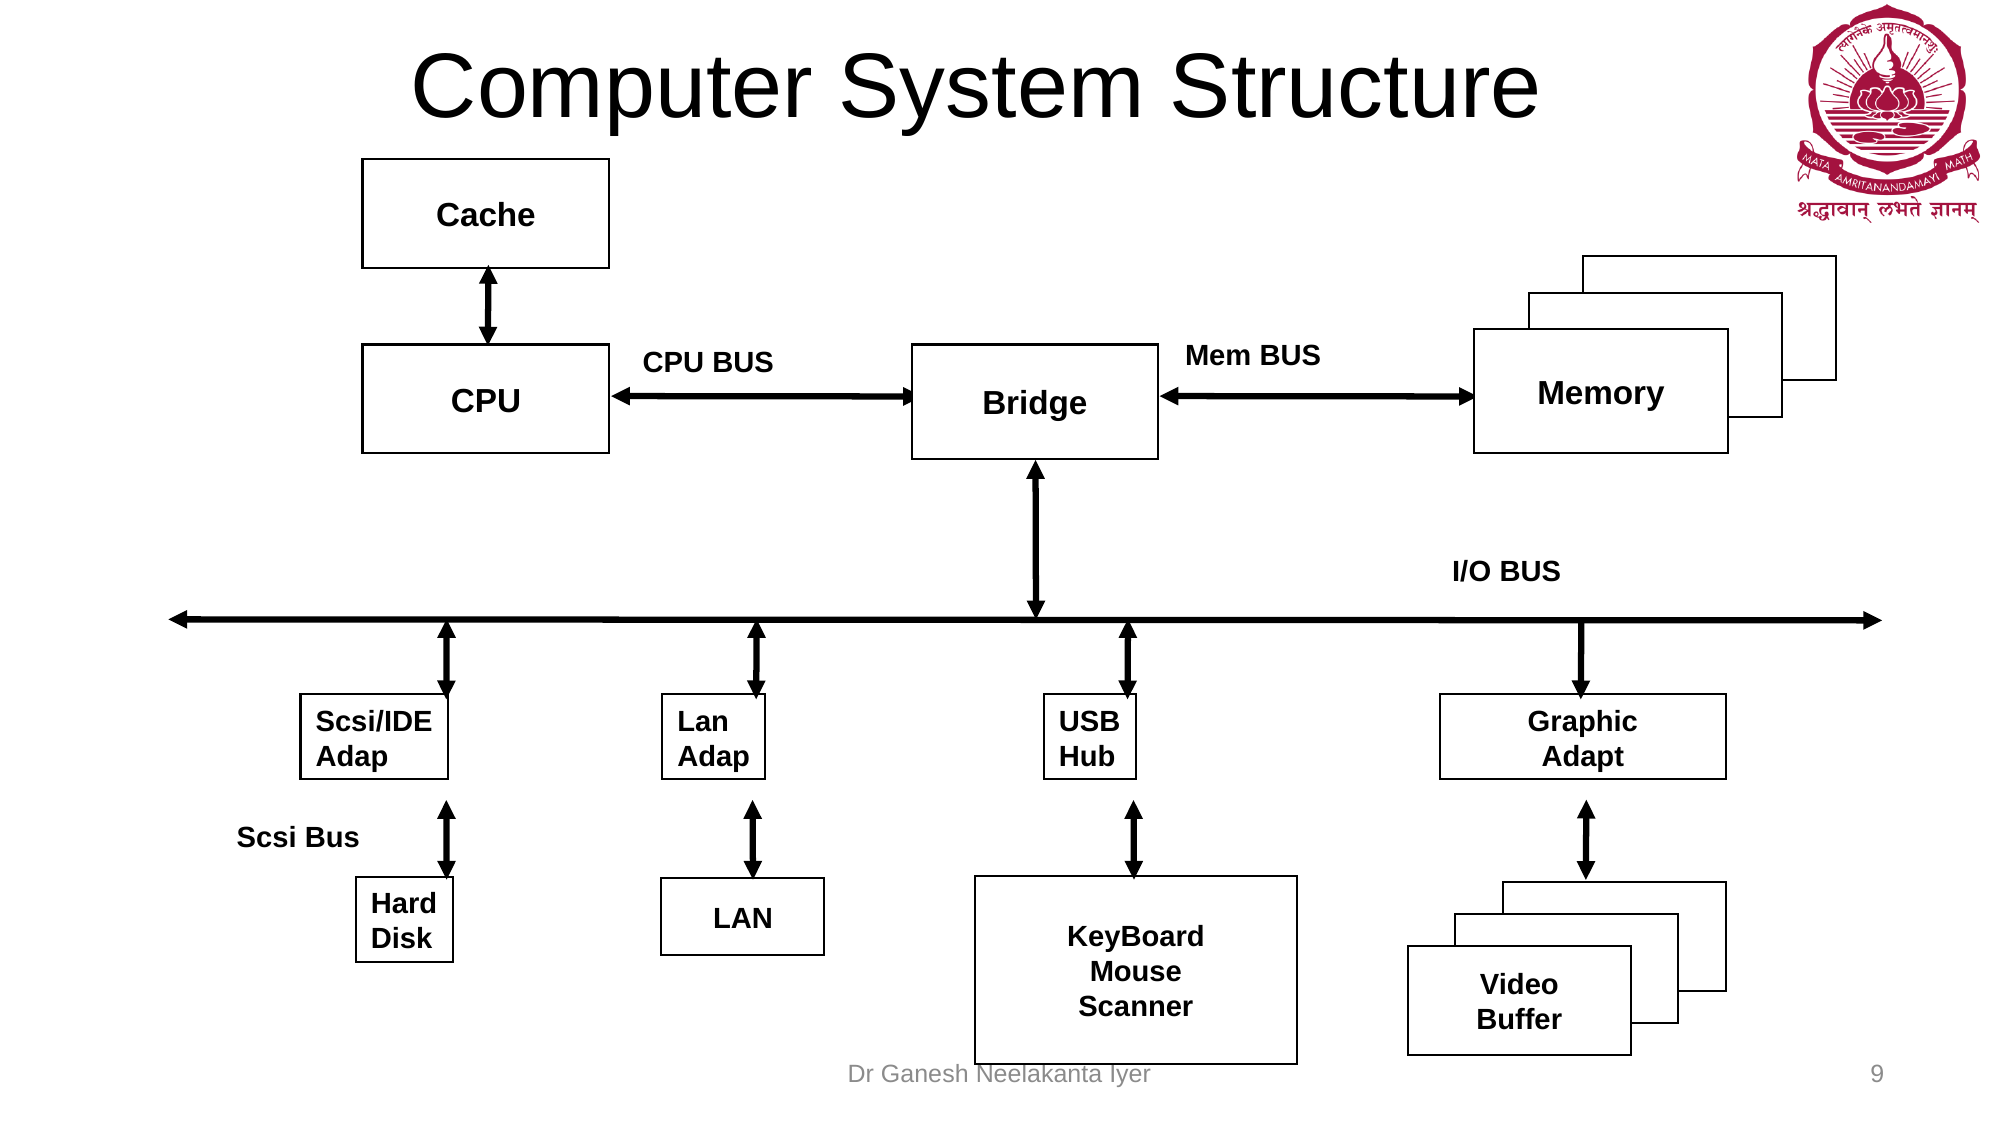

# Computer System Structure

Cache

Memory

Mem BUS
CPU BUS
CPU
Bridge

I/O BUS

Lan
Adap

LAN

Scsi/IDE
Adap
USB
Hub
Graphic
Adapt

Scsi Bus
KeyBoard
Mouse
Scanner
Hard
Disk

Video
Buffer
Dr Ganesh Neelakanta Iyer
9